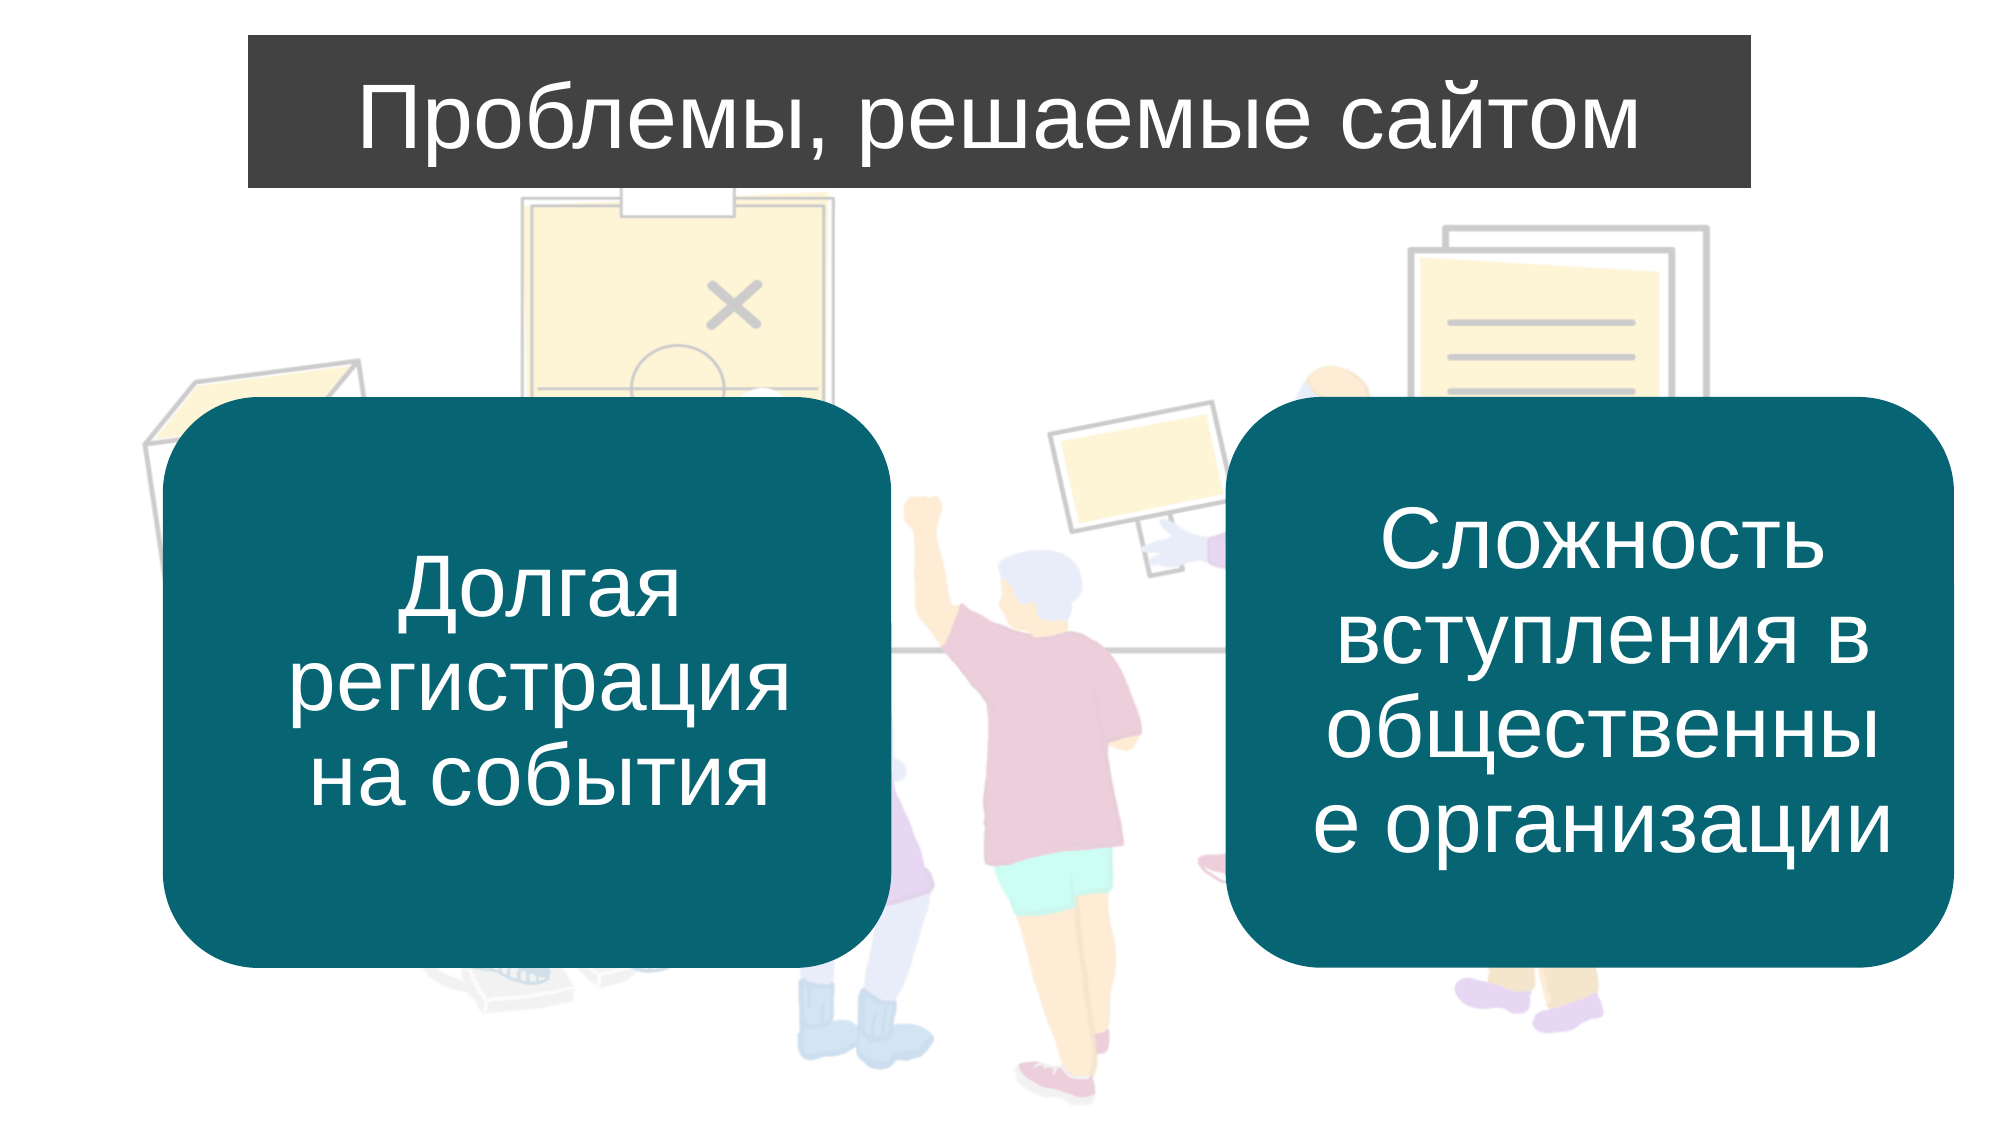

Проблемы, решаемые сайтом
Долгая регистрация на события
Сложность вступления в общественные организации